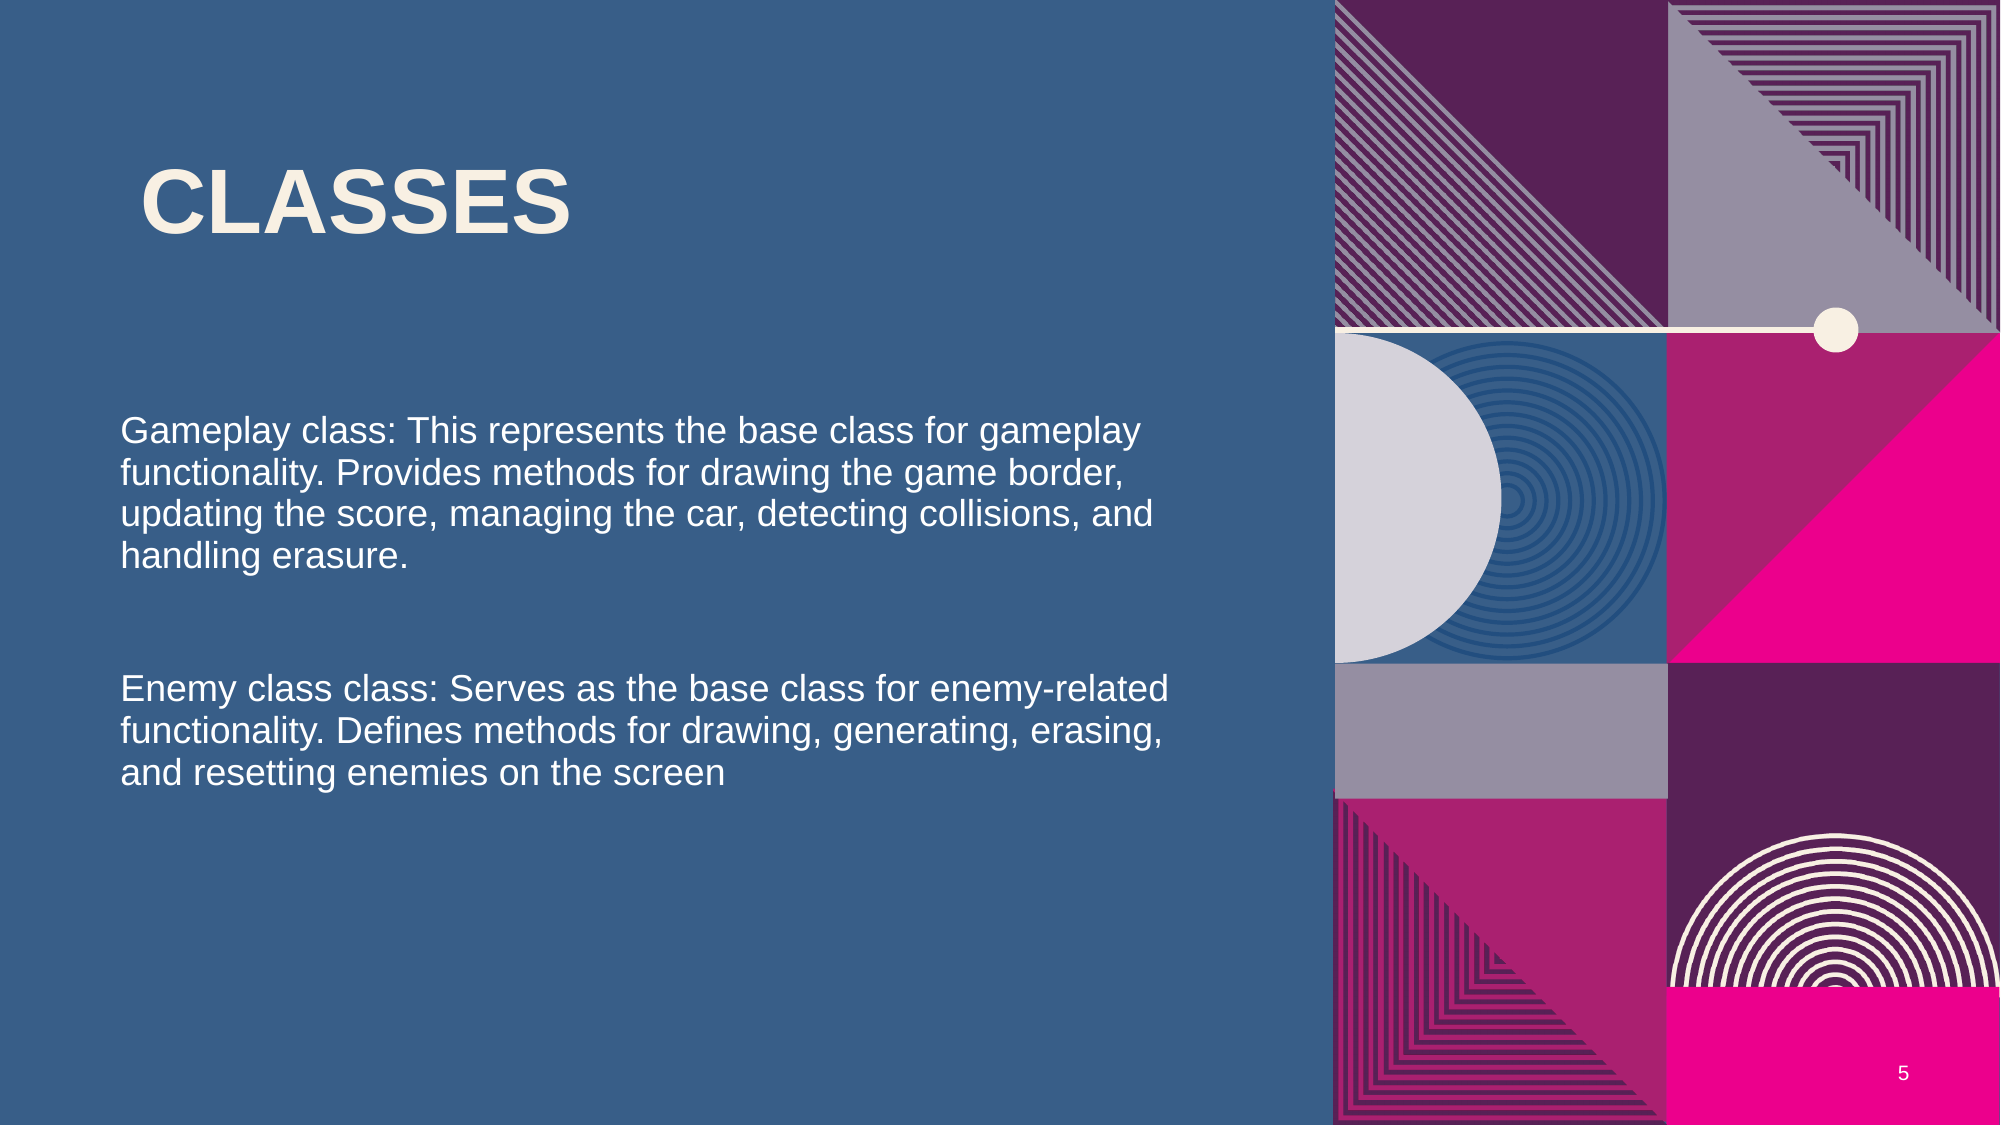

# Classes
Gameplay class: This represents the base class for gameplay functionality. Provides methods for drawing the game border, updating the score, managing the car, detecting collisions, and handling erasure.

Enemy class class: Serves as the base class for enemy-related functionality. Defines methods for drawing, generating, erasing, and resetting enemies on the screen
5